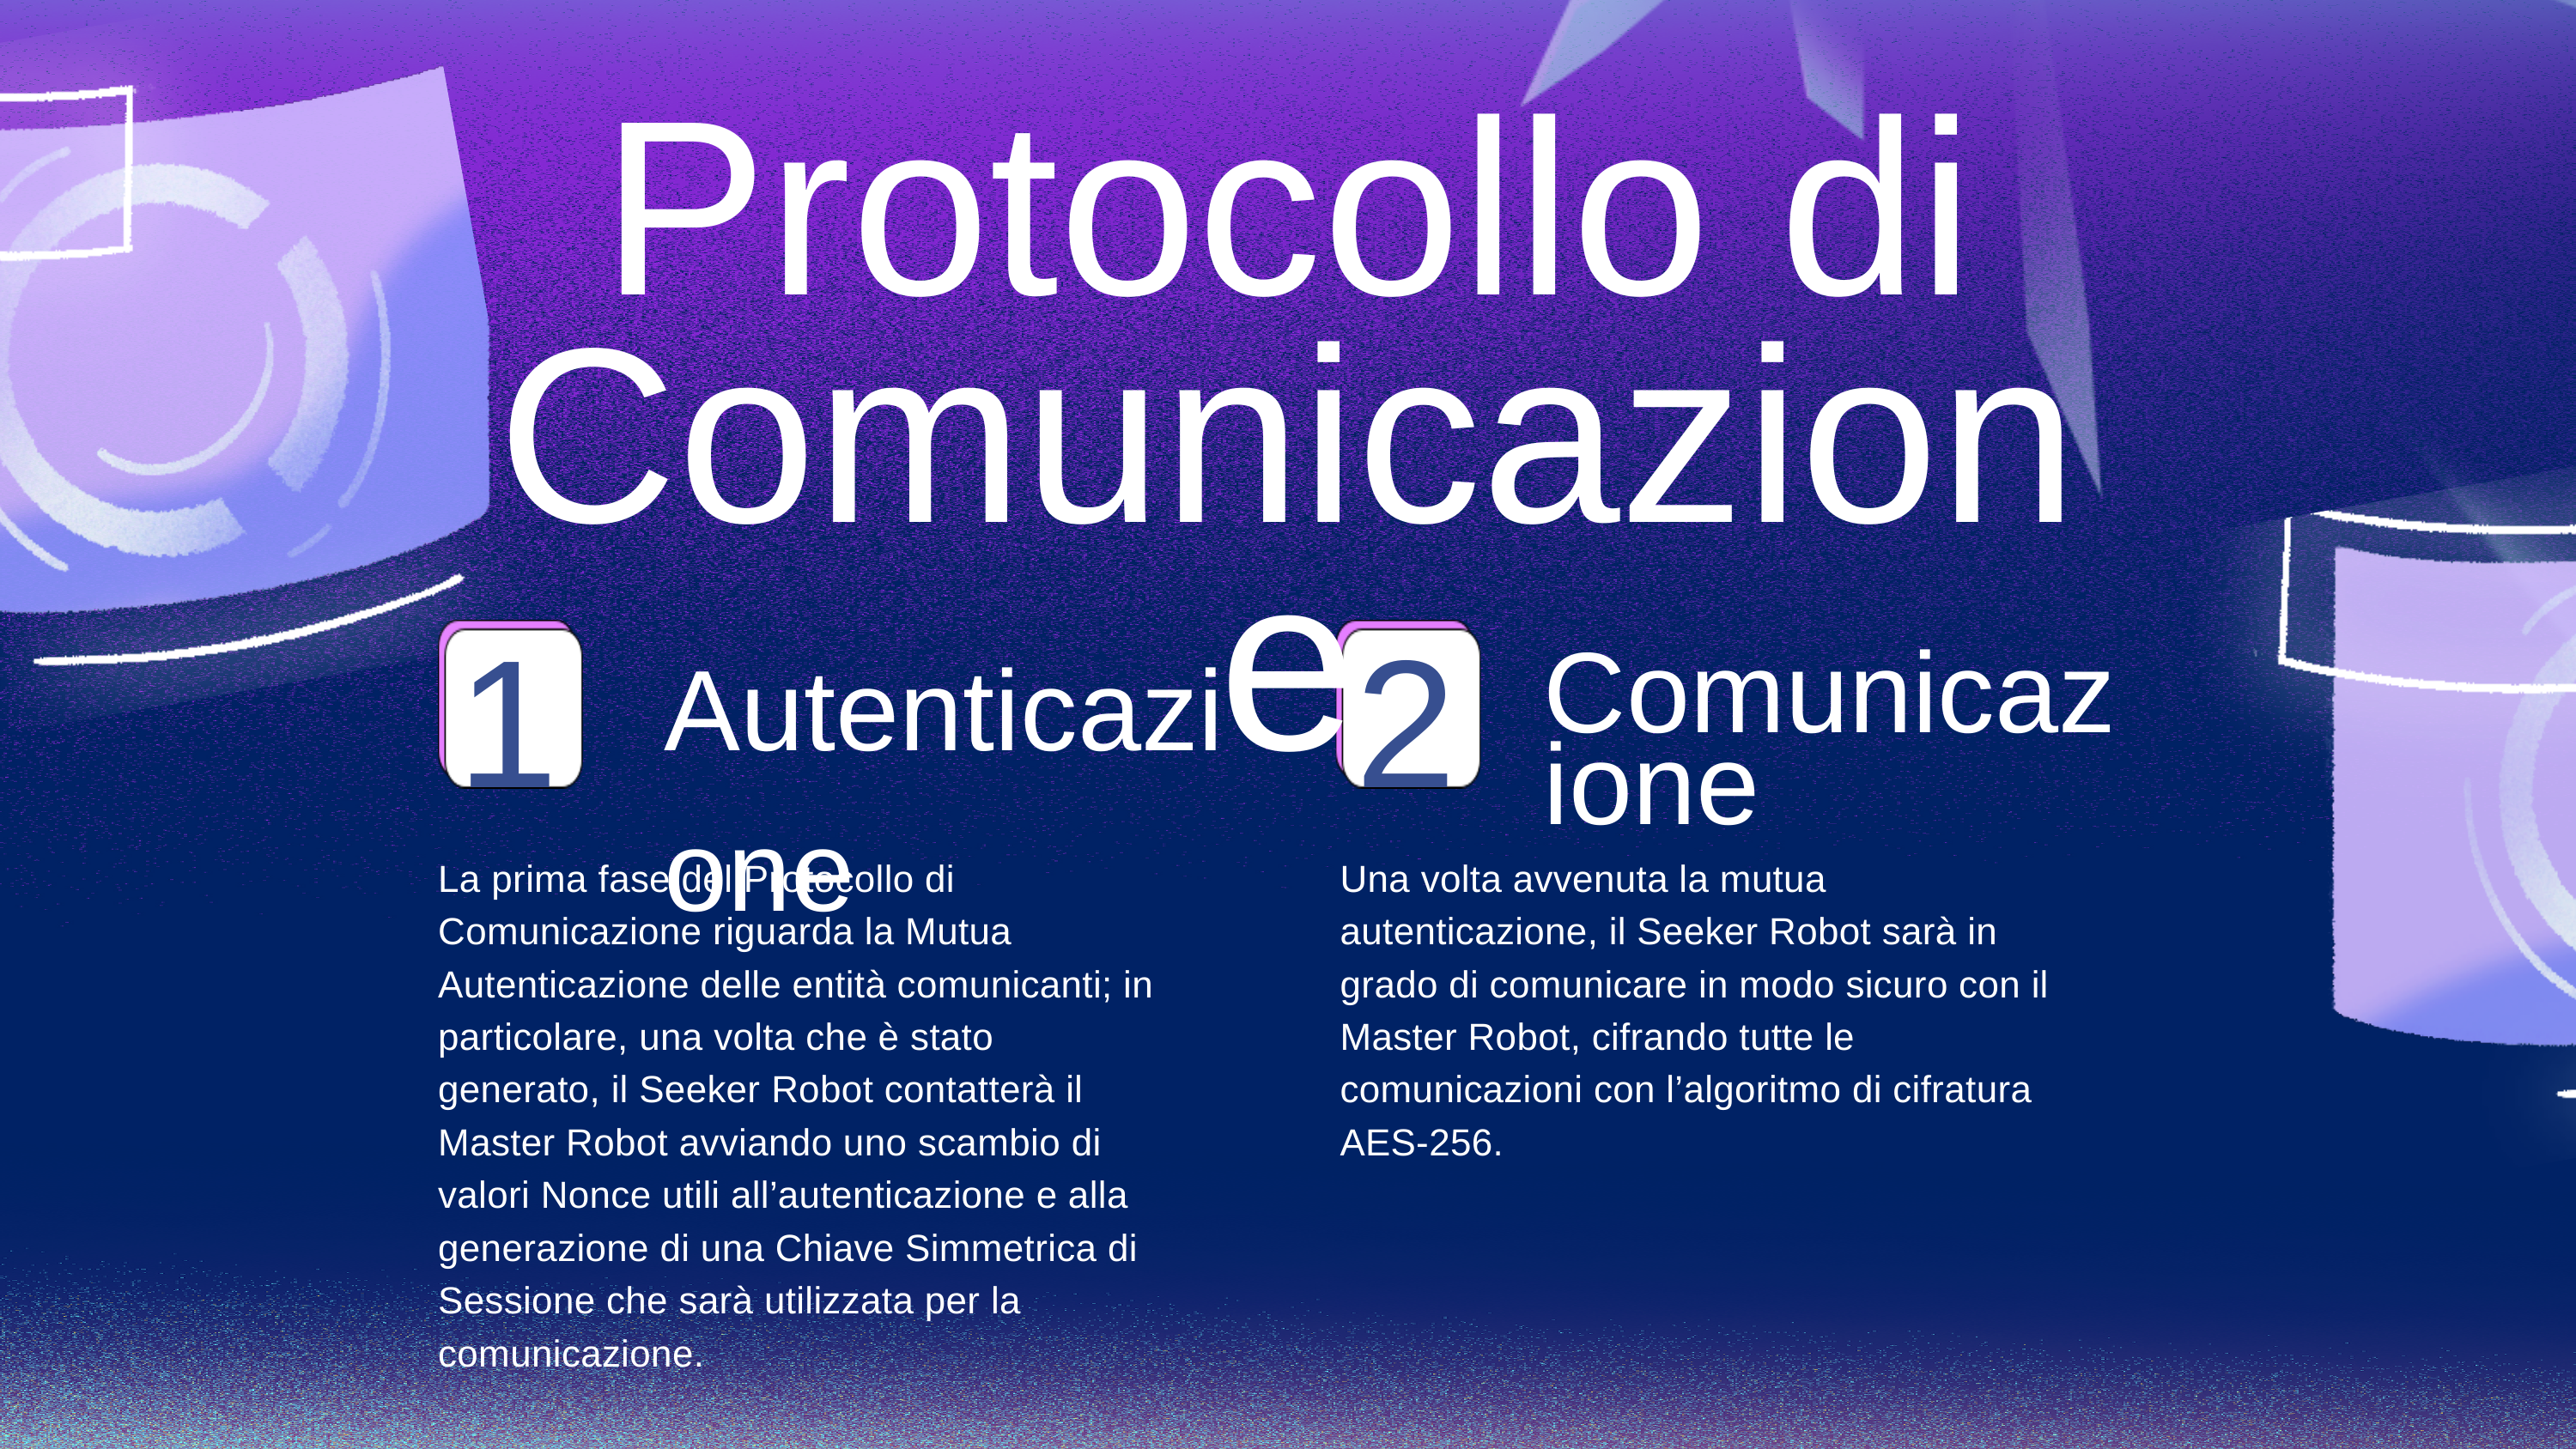

Protocollo di Comunicazione

1

2

Autenticazione
Comunicazione
La prima fase del Protocollo di Comunicazione riguarda la Mutua Autenticazione delle entità comunicanti; in particolare, una volta che è stato generato, il Seeker Robot contatterà il Master Robot avviando uno scambio di valori Nonce utili all’autenticazione e alla generazione di una Chiave Simmetrica di Sessione che sarà utilizzata per la comunicazione.
Una volta avvenuta la mutua autenticazione, il Seeker Robot sarà in grado di comunicare in modo sicuro con il Master Robot, cifrando tutte le comunicazioni con l’algoritmo di cifratura AES-256.